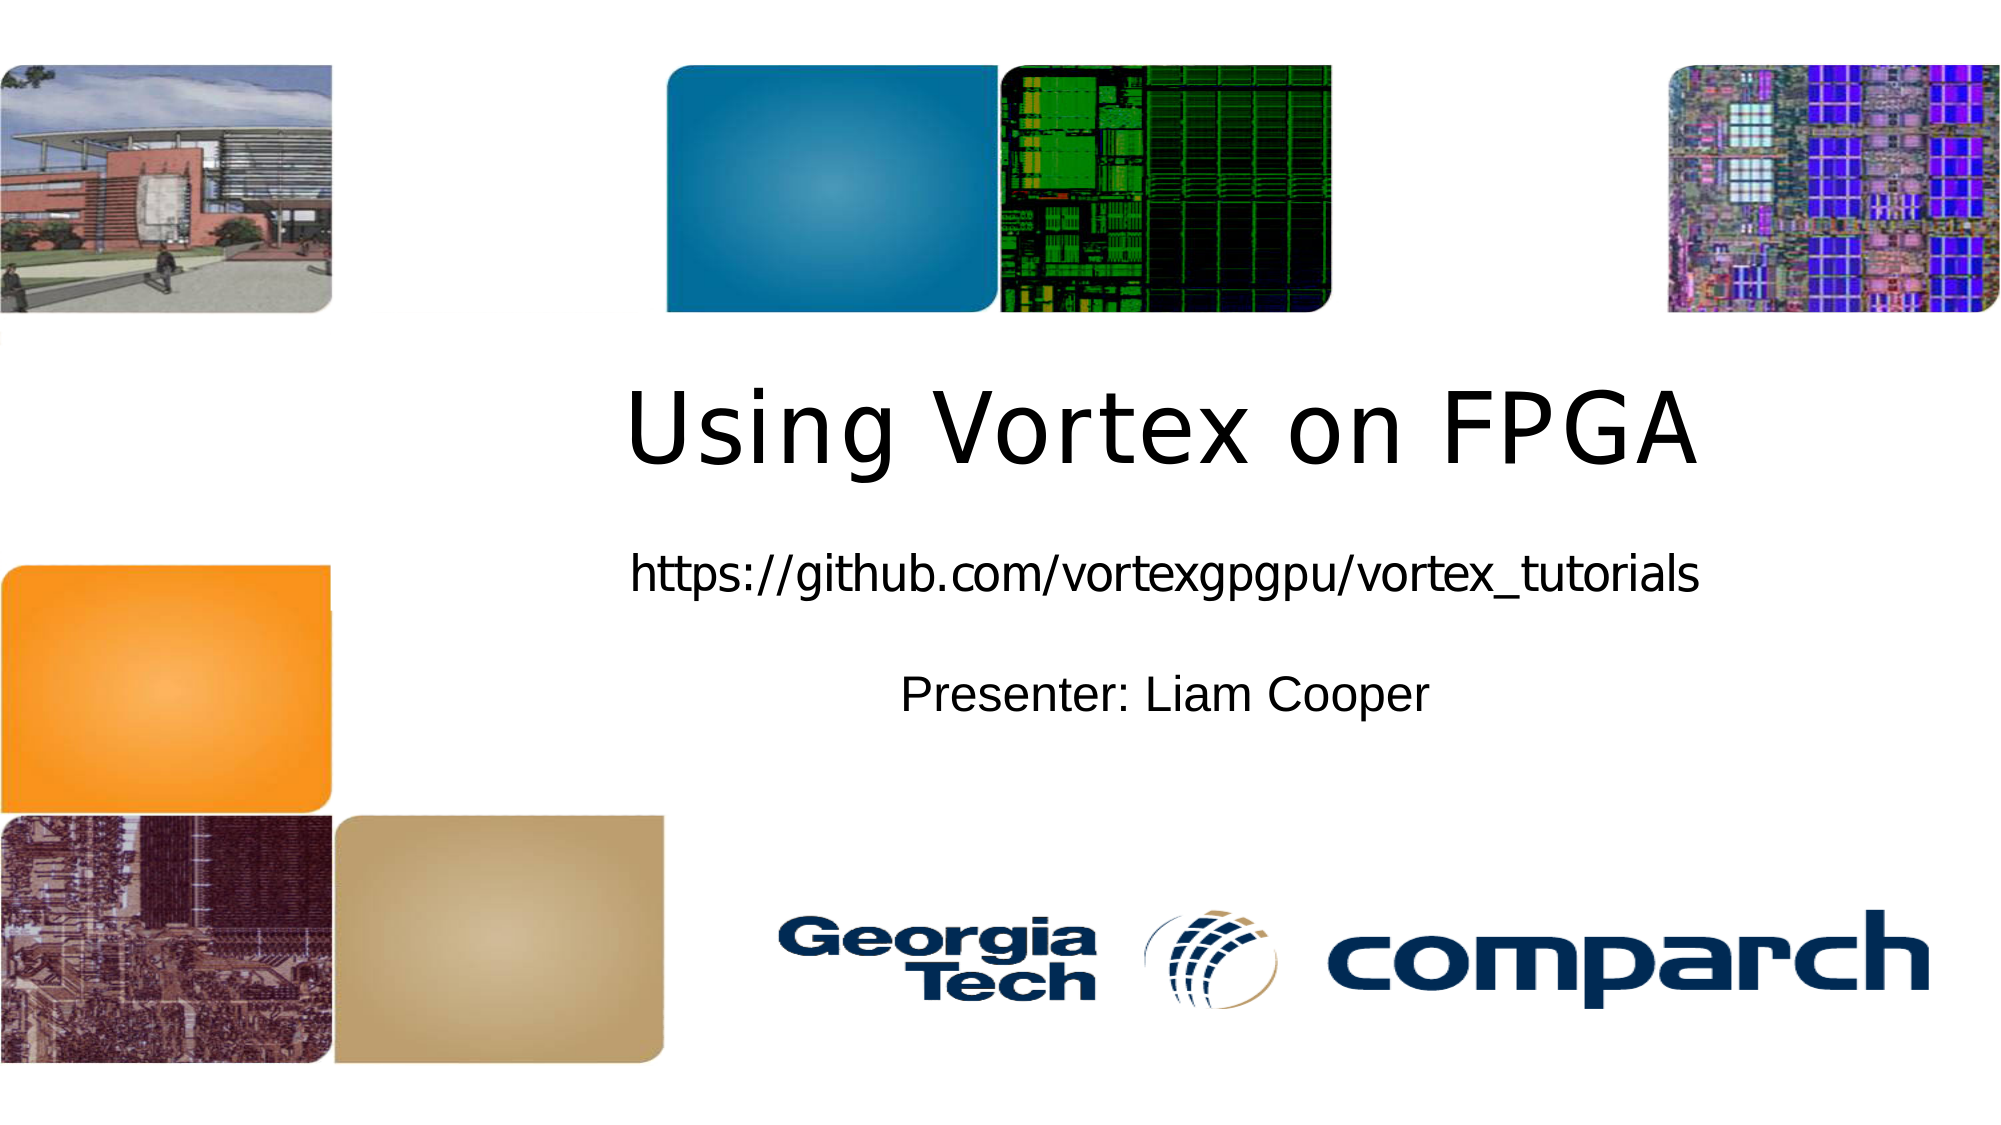

Using Vortex on FPGA

https://github.com/vortexgpgpu/vortex_tutorials

Presenter: Liam Cooper